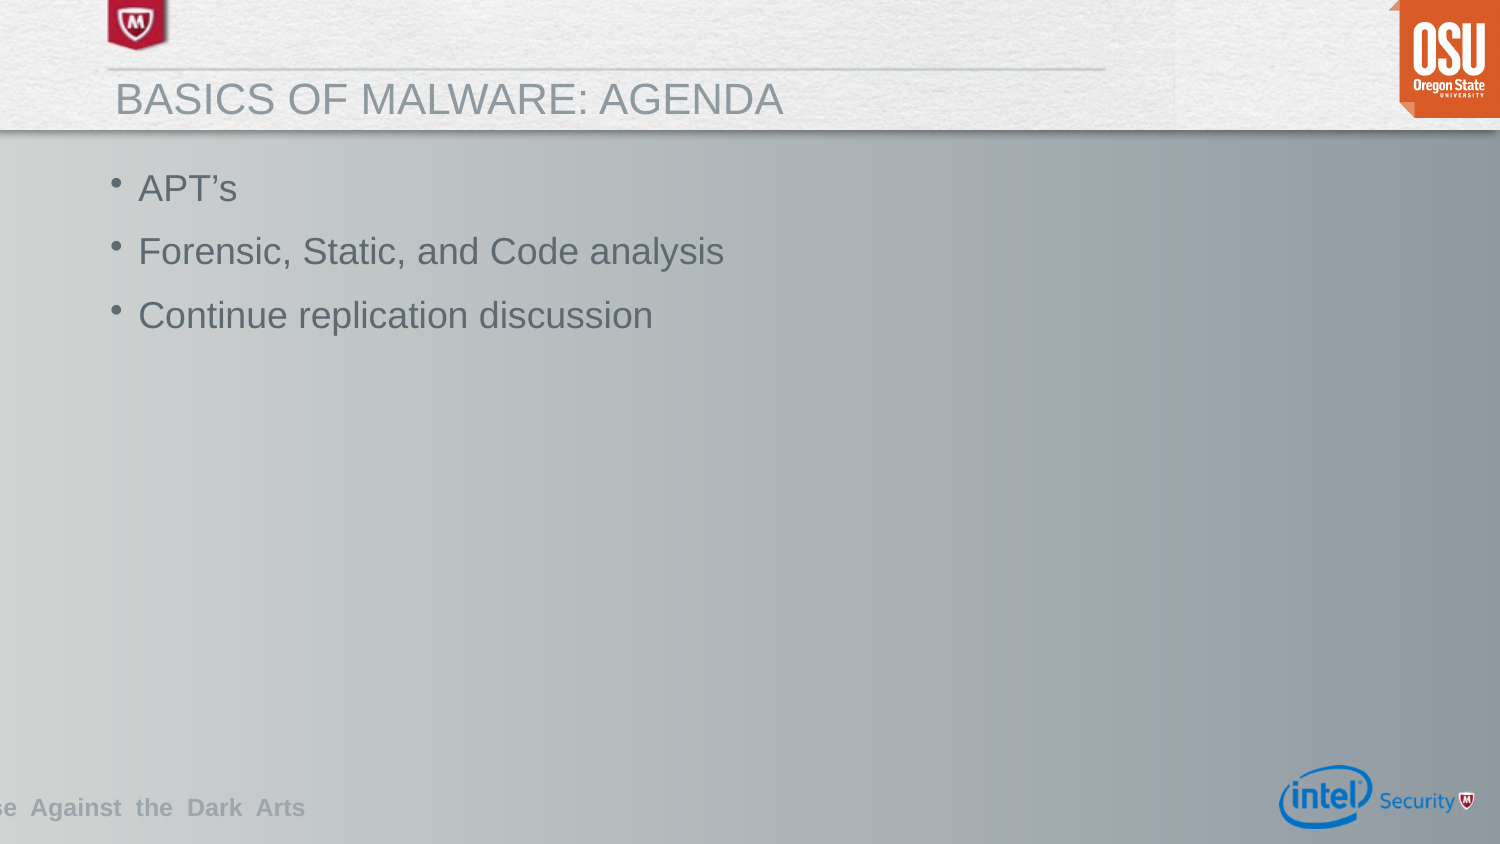

# Basics of malware: agenda
APT’s
Forensic, Static, and Code analysis
Continue replication discussion